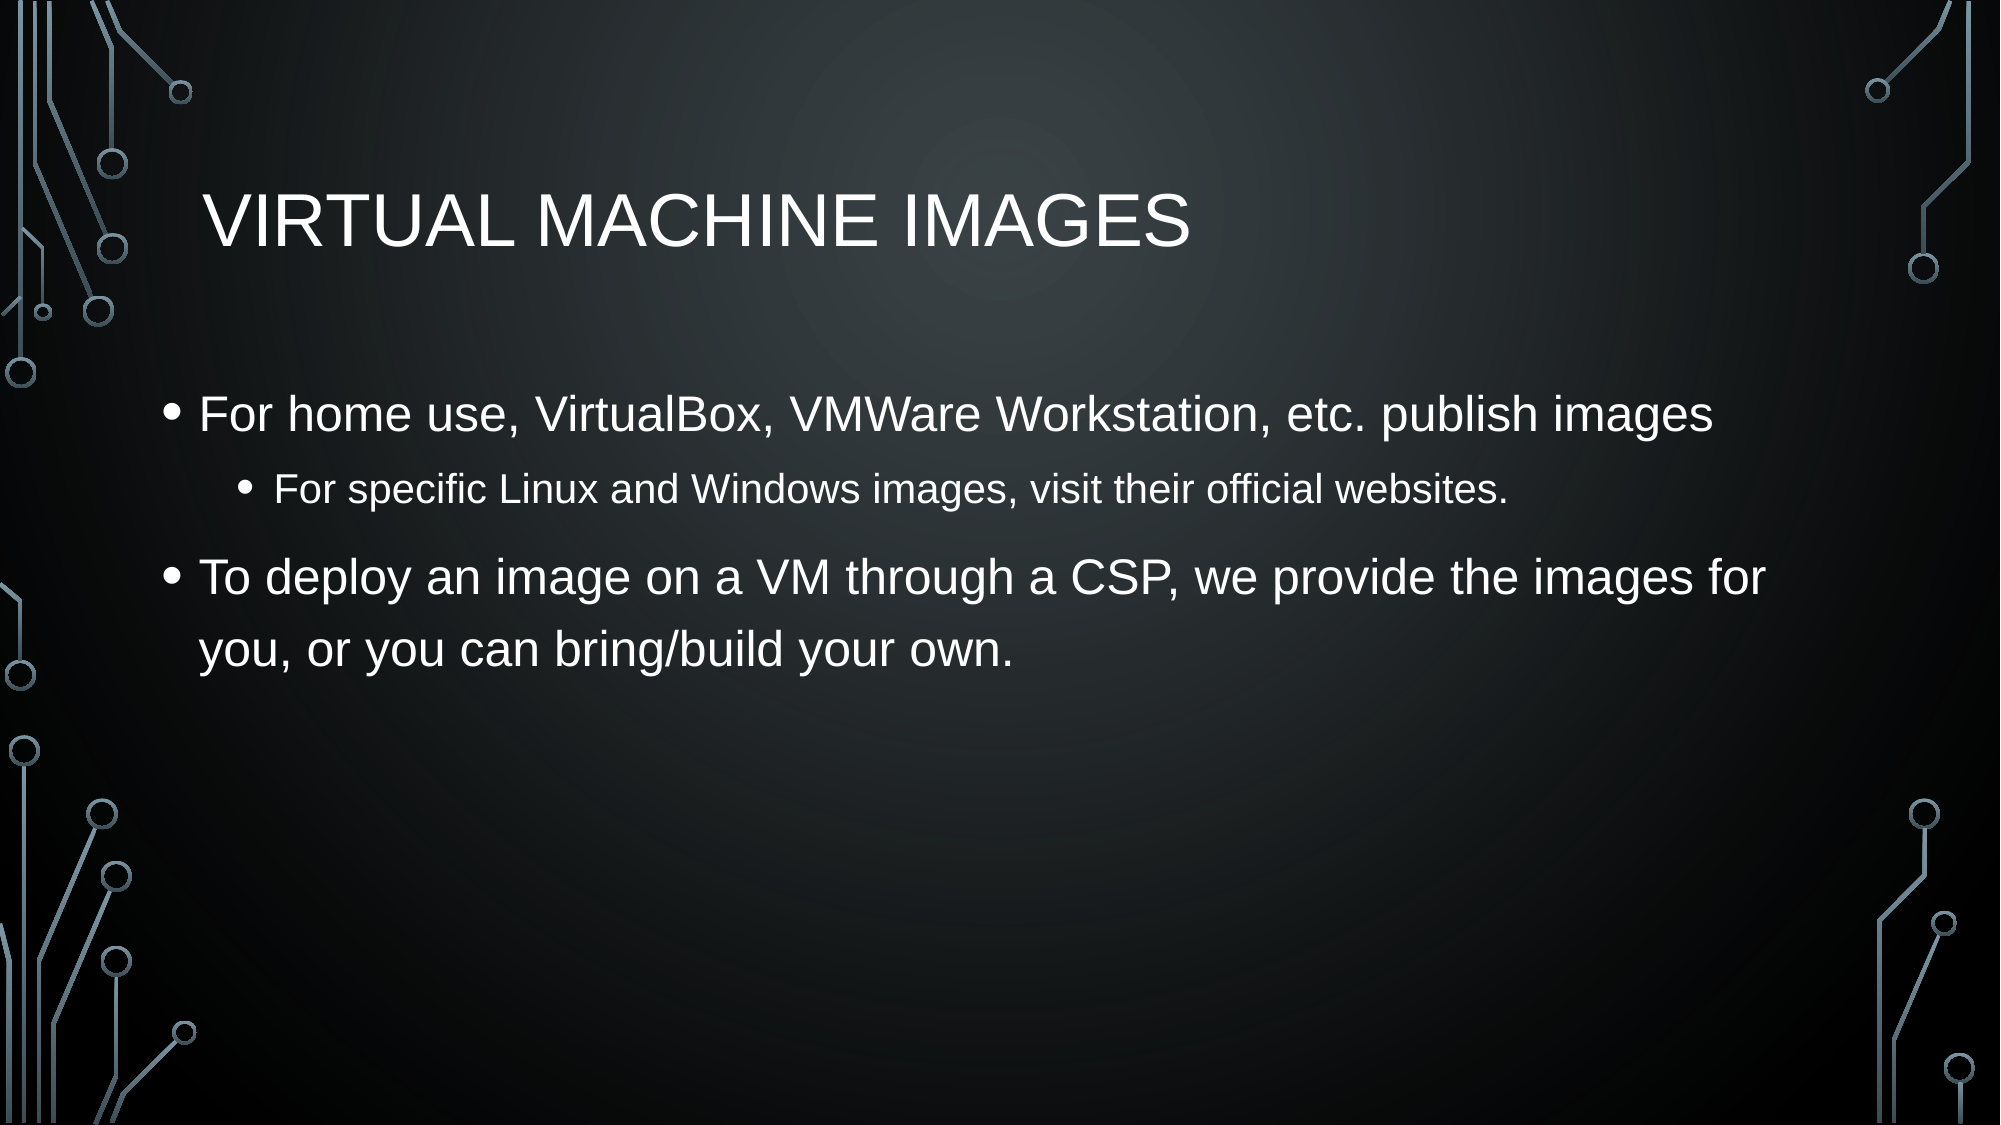

# Virtual Machine Images
For home use, VirtualBox, VMWare Workstation, etc. publish images
For specific Linux and Windows images, visit their official websites.
To deploy an image on a VM through a CSP, we provide the images for you, or you can bring/build your own.